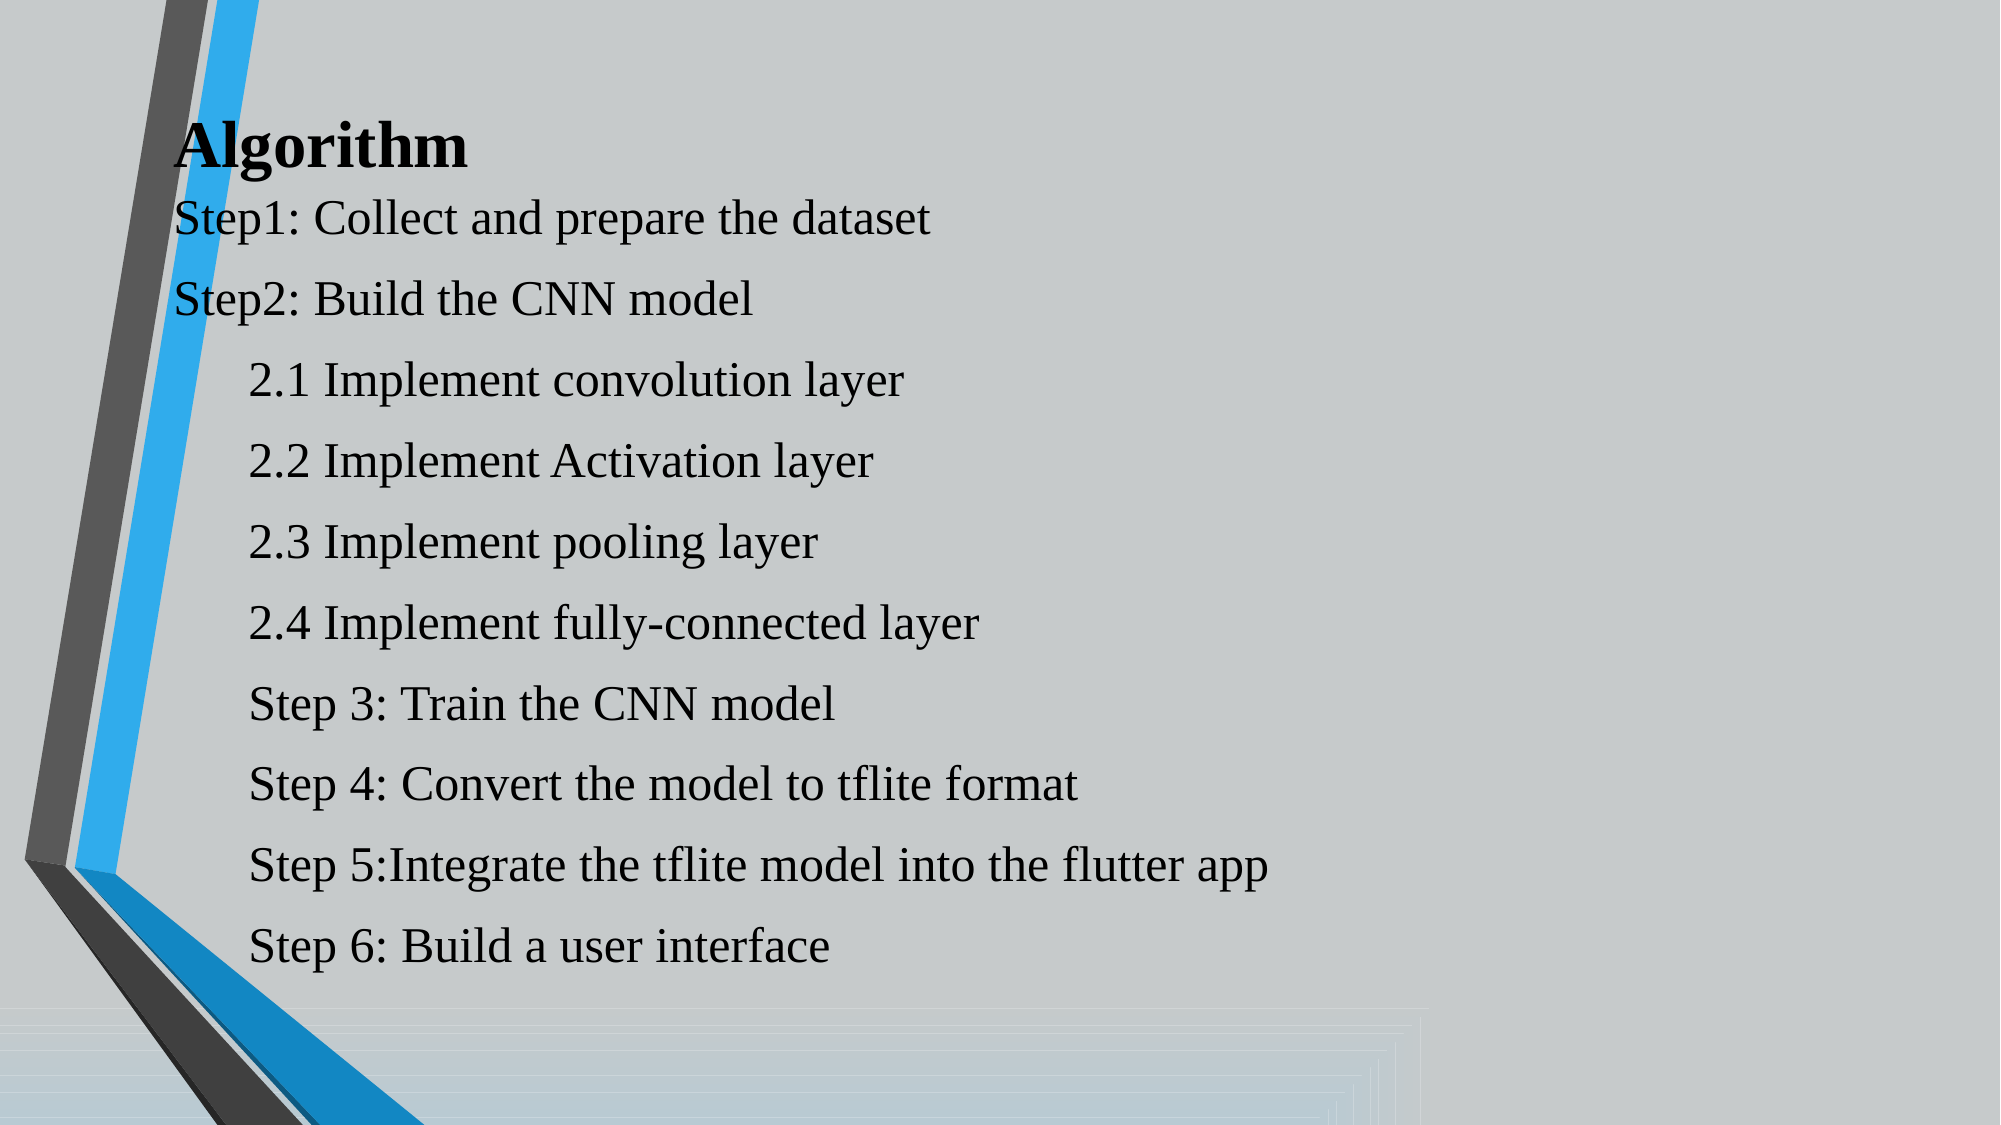

Algorithm
Step1: Collect and prepare the dataset
Step2: Build the CNN model
2.1 Implement convolution layer
2.2 Implement Activation layer
2.3 Implement pooling layer
2.4 Implement fully-connected layer
Step 3: Train the CNN model
Step 4: Convert the model to tflite format
Step 5:Integrate the tflite model into the flutter app
Step 6: Build a user interface